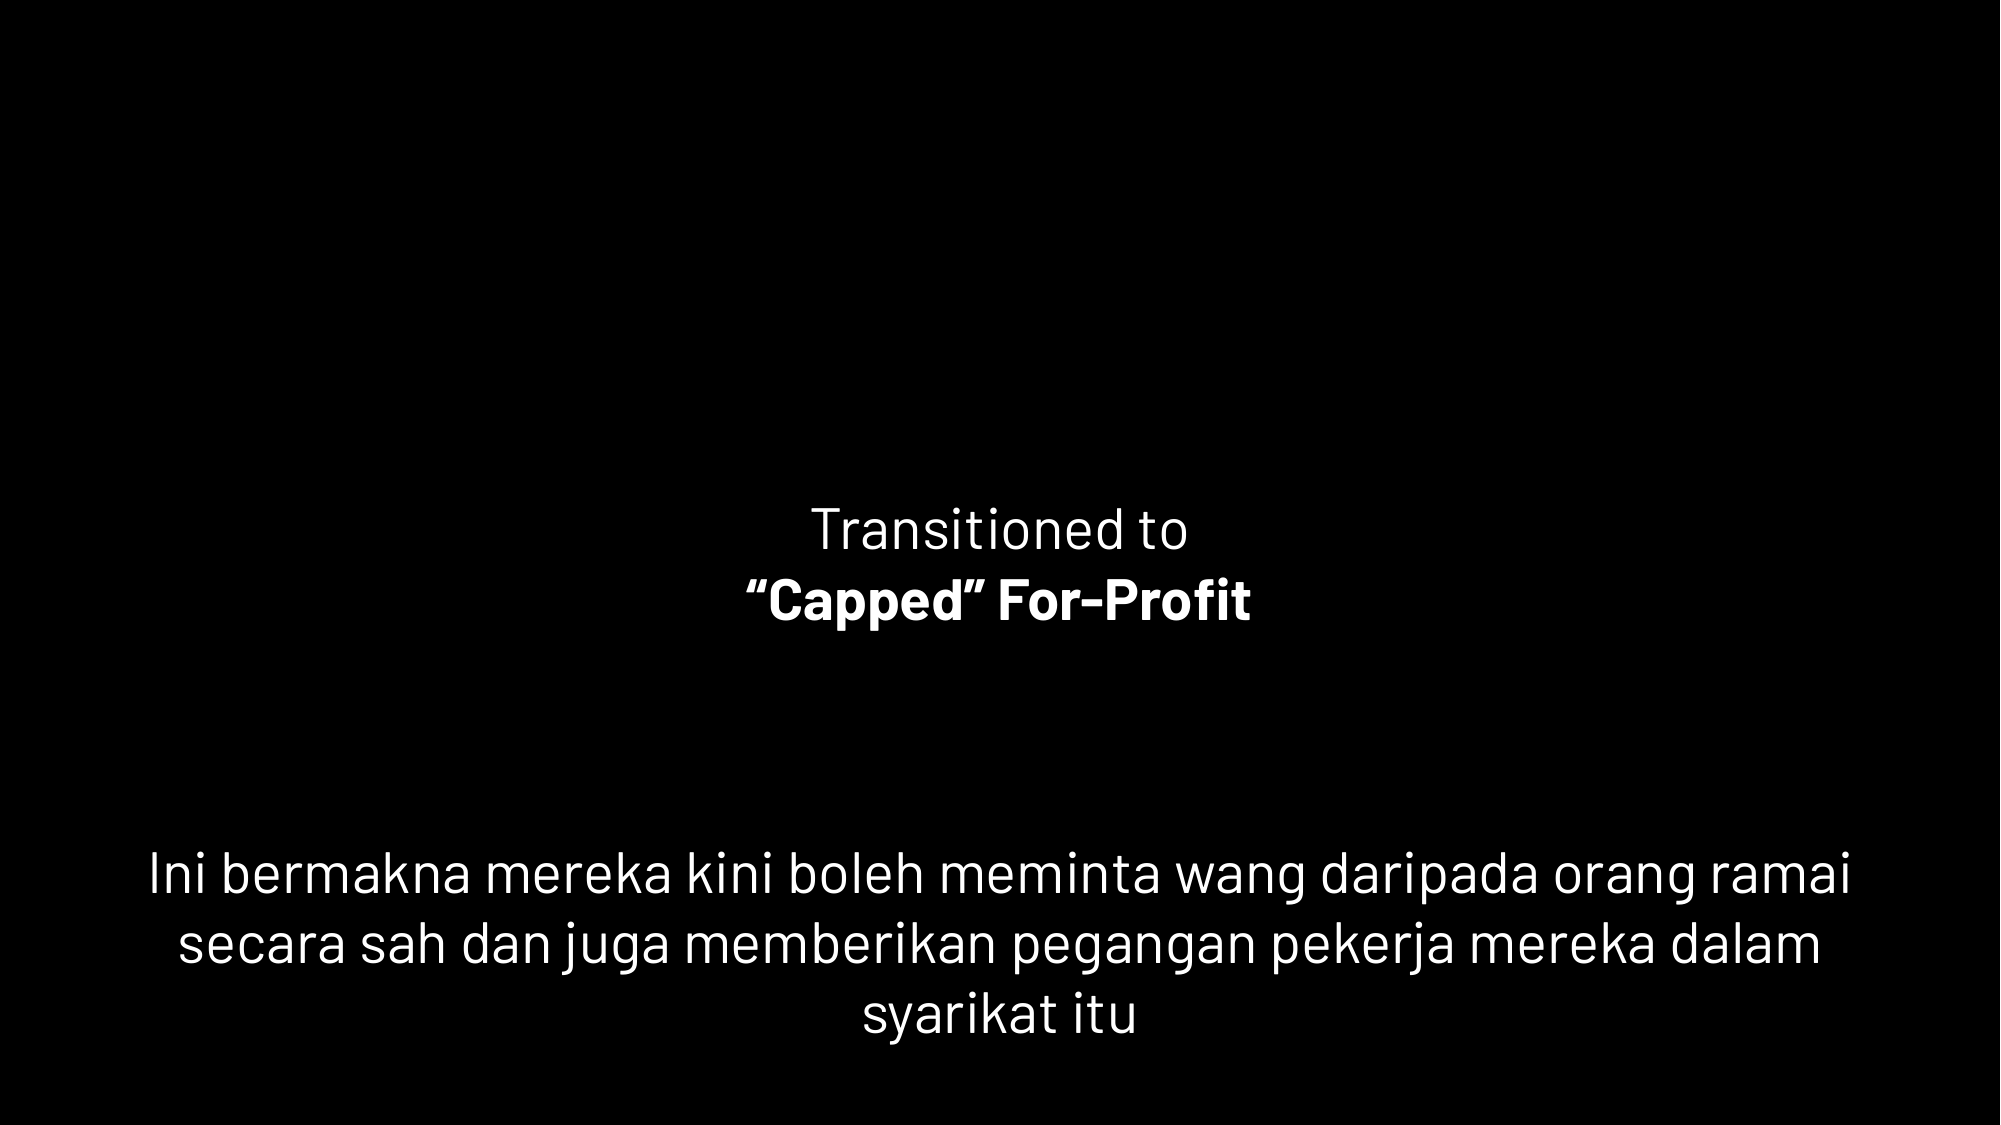

Transitioned to
“Capped” For-Profit
Ini bermakna mereka kini boleh meminta wang daripada orang ramai secara sah dan juga memberikan pegangan pekerja mereka dalam syarikat itu